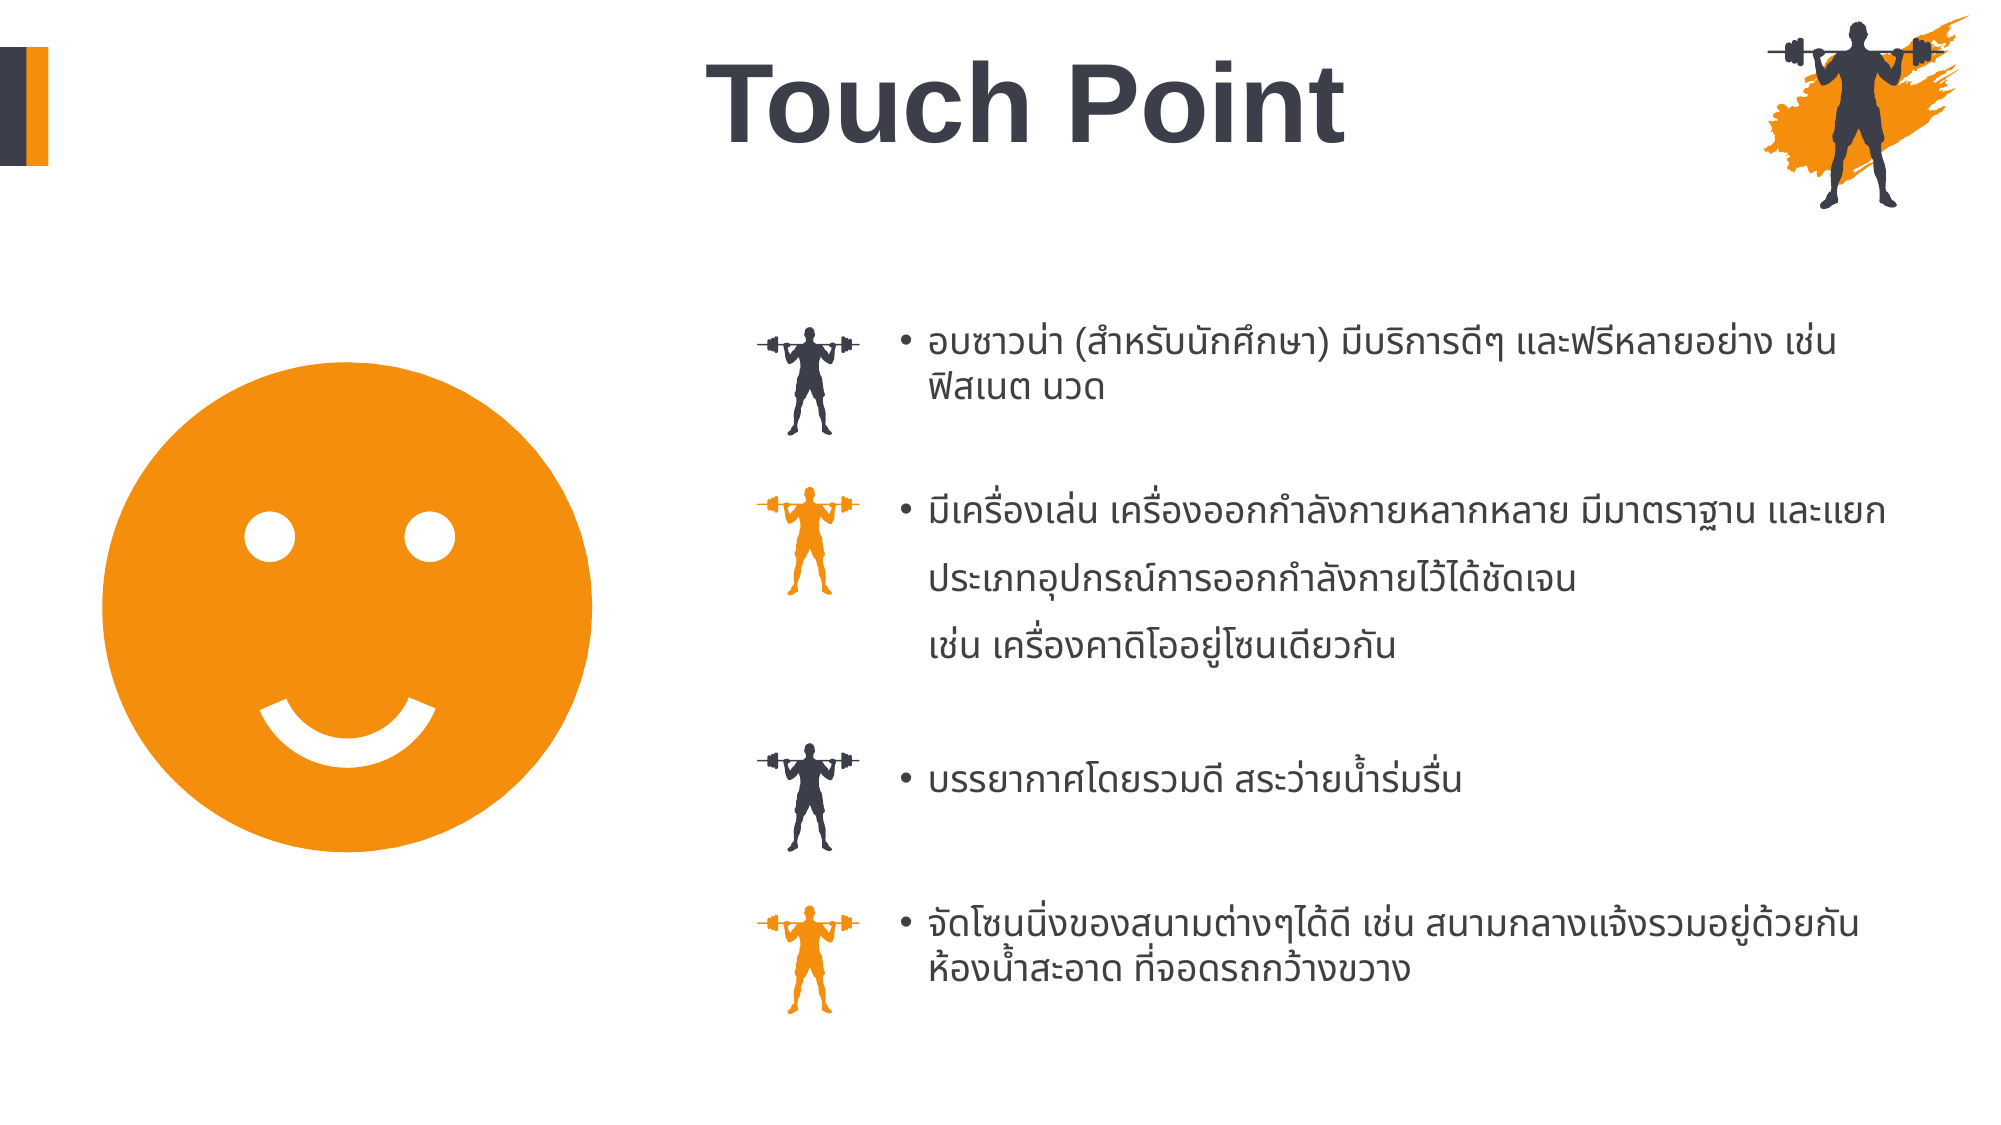

Touch Point
อบซาวน่า (สำหรับนักศึกษา) มีบริการดีๆ และฟรีหลายอย่าง เช่น ฟิสเนต นวด

มีเครื่องเล่น เครื่องออกกำลังกายหลากหลาย มีมาตราฐาน และแยกประเภทอุปกรณ์การออกกำลังกายไว้ได้ชัดเจน
เช่น เครื่องคาดิโออยู่โซนเดียวกัน

บรรยากาศโดยรวมดี สระว่ายน้ำร่มรื่น
จัดโซนนิ่งของสนามต่างๆได้ดี เช่น สนามกลางแจ้งรวมอยู่ด้วยกันห้องน้ำสะอาด ที่จอดรถกว้างขวาง